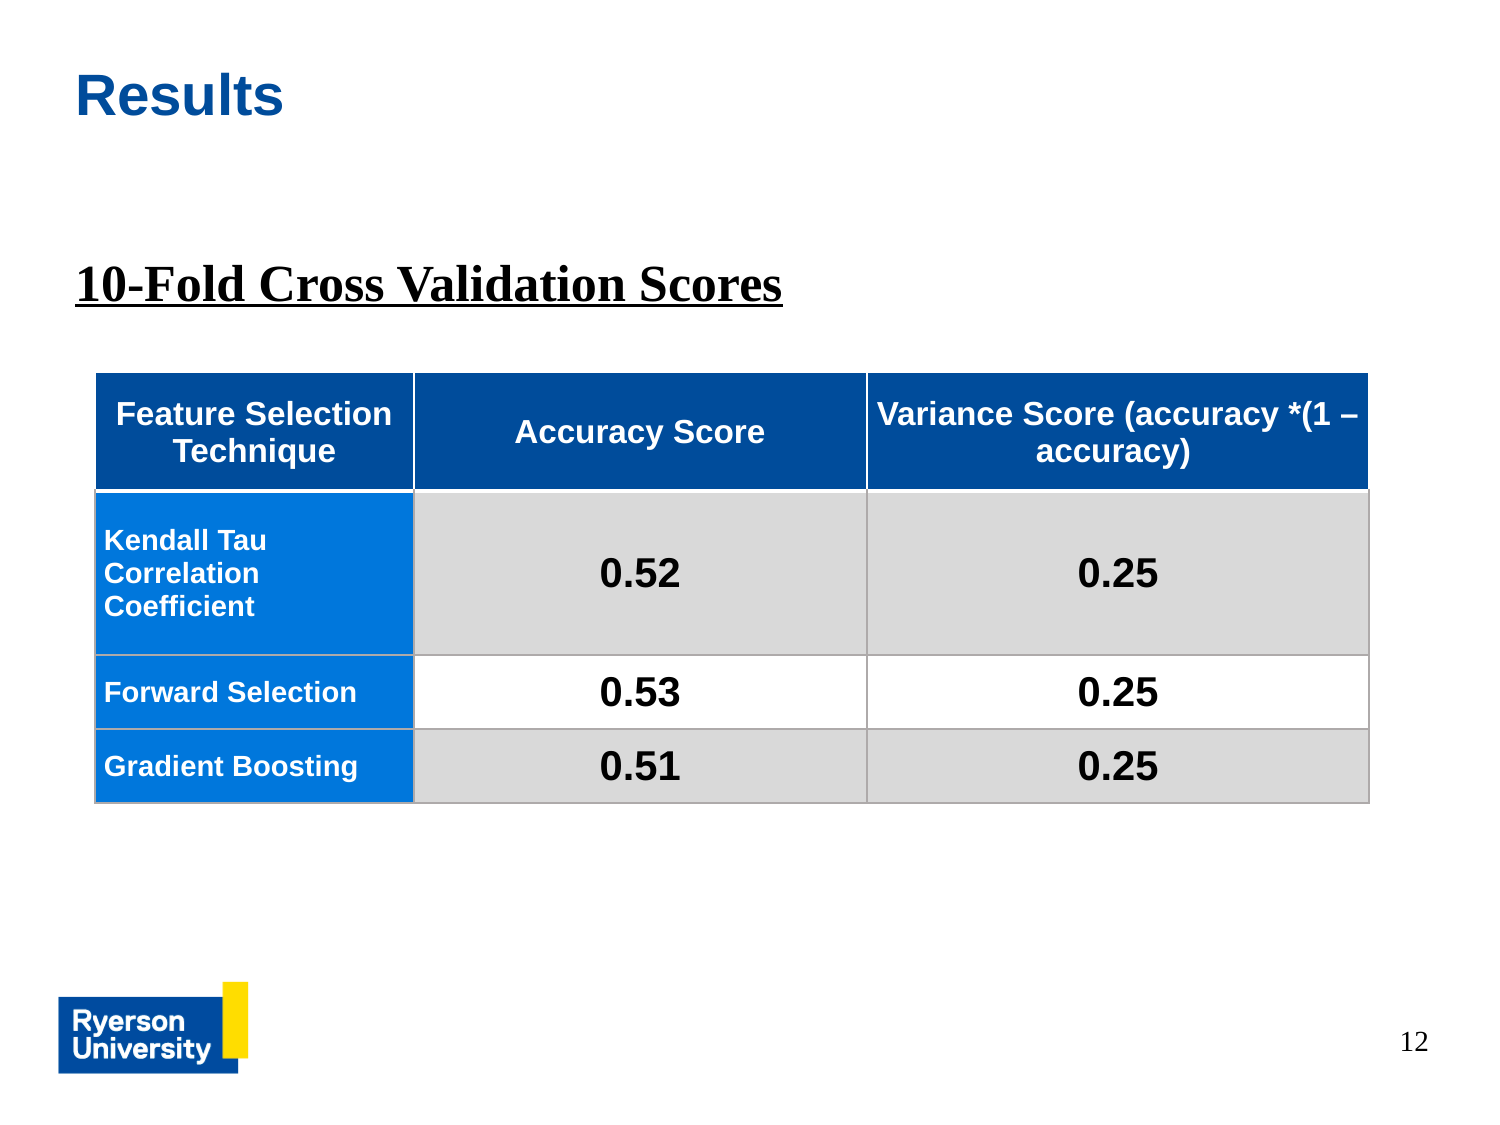

# Results
10-Fold Cross Validation Scores
| Feature Selection Technique | Accuracy Score | Variance Score (accuracy \*(1 – accuracy) |
| --- | --- | --- |
| Kendall Tau Correlation Coefficient | 0.52 | 0.25 |
| Forward Selection | 0.53 | 0.25 |
| Gradient Boosting | 0.51 | 0.25 |
12